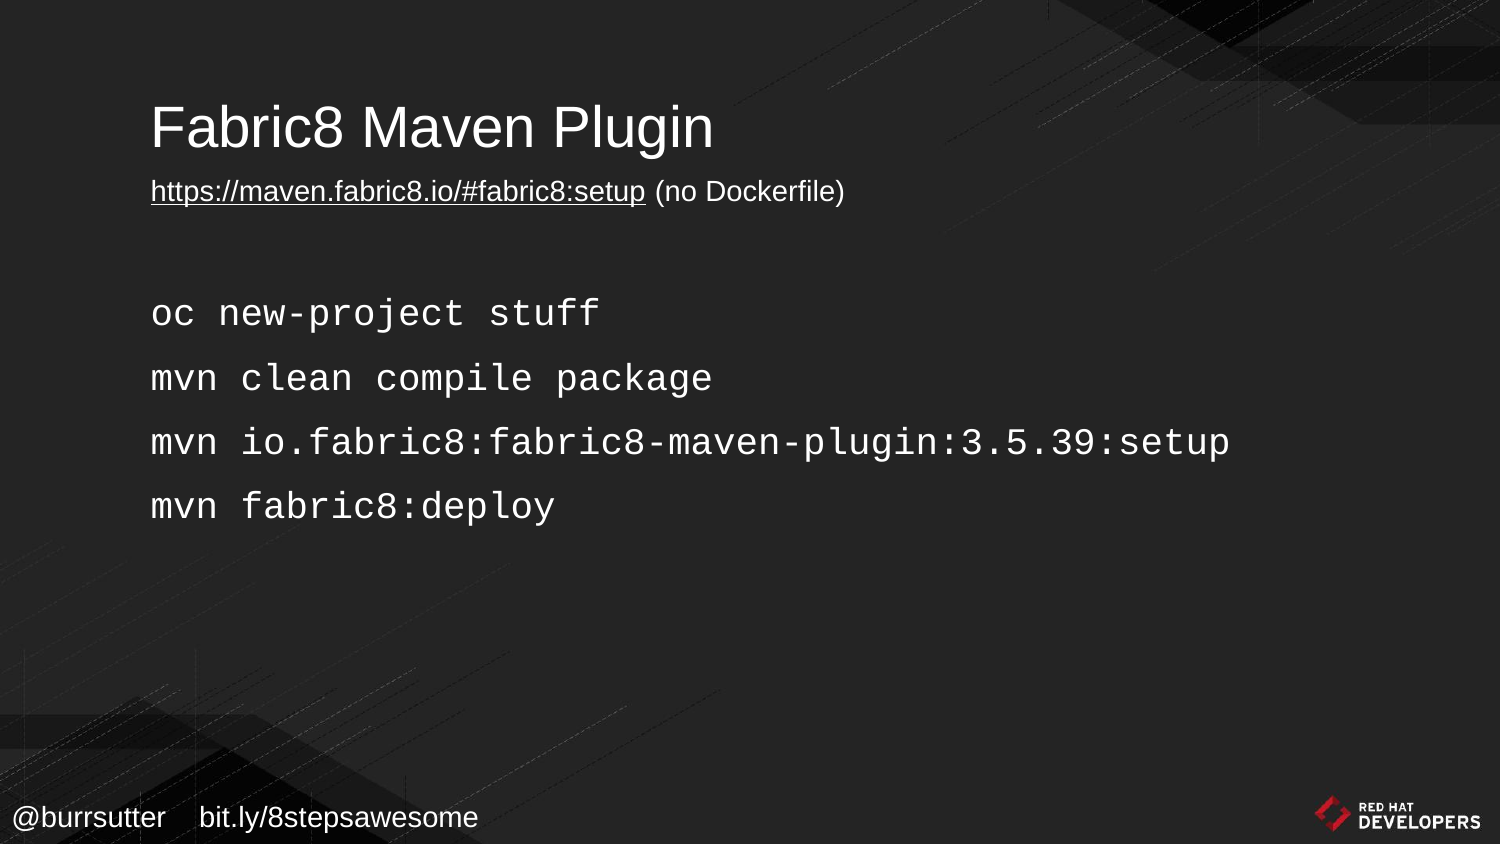

# Fabric8 Maven Plugin
https://maven.fabric8.io/#fabric8:setup (no Dockerfile)
oc new-project stuff
mvn clean compile package
mvn io.fabric8:fabric8-maven-plugin:3.5.39:setup
mvn fabric8:deploy

@burrsutter    bit.ly/8stepsawesome